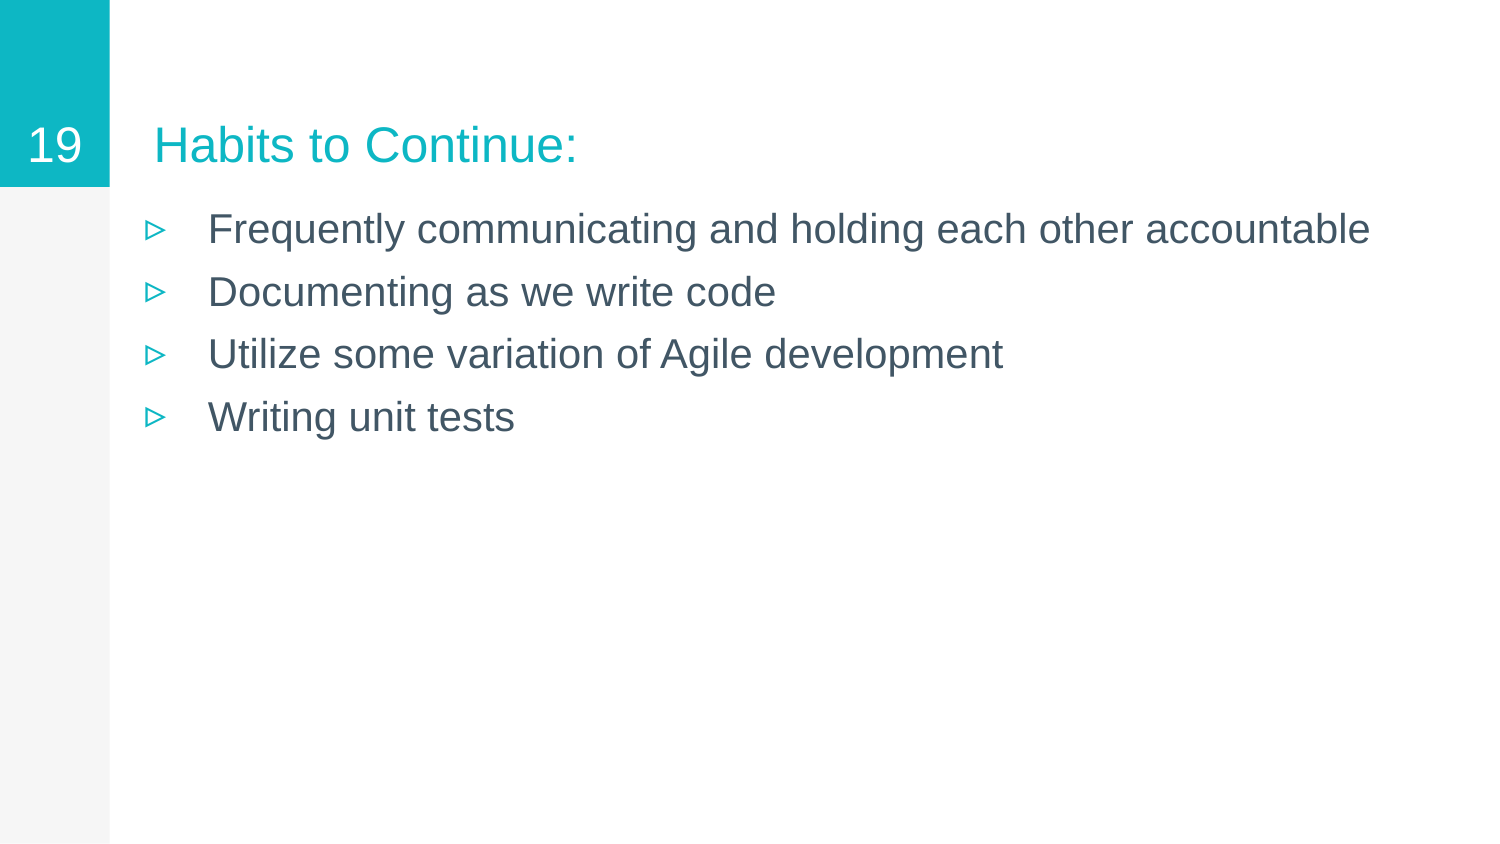

19
# Habits to Continue:
Frequently communicating and holding each other accountable
Documenting as we write code
Utilize some variation of Agile development
Writing unit tests